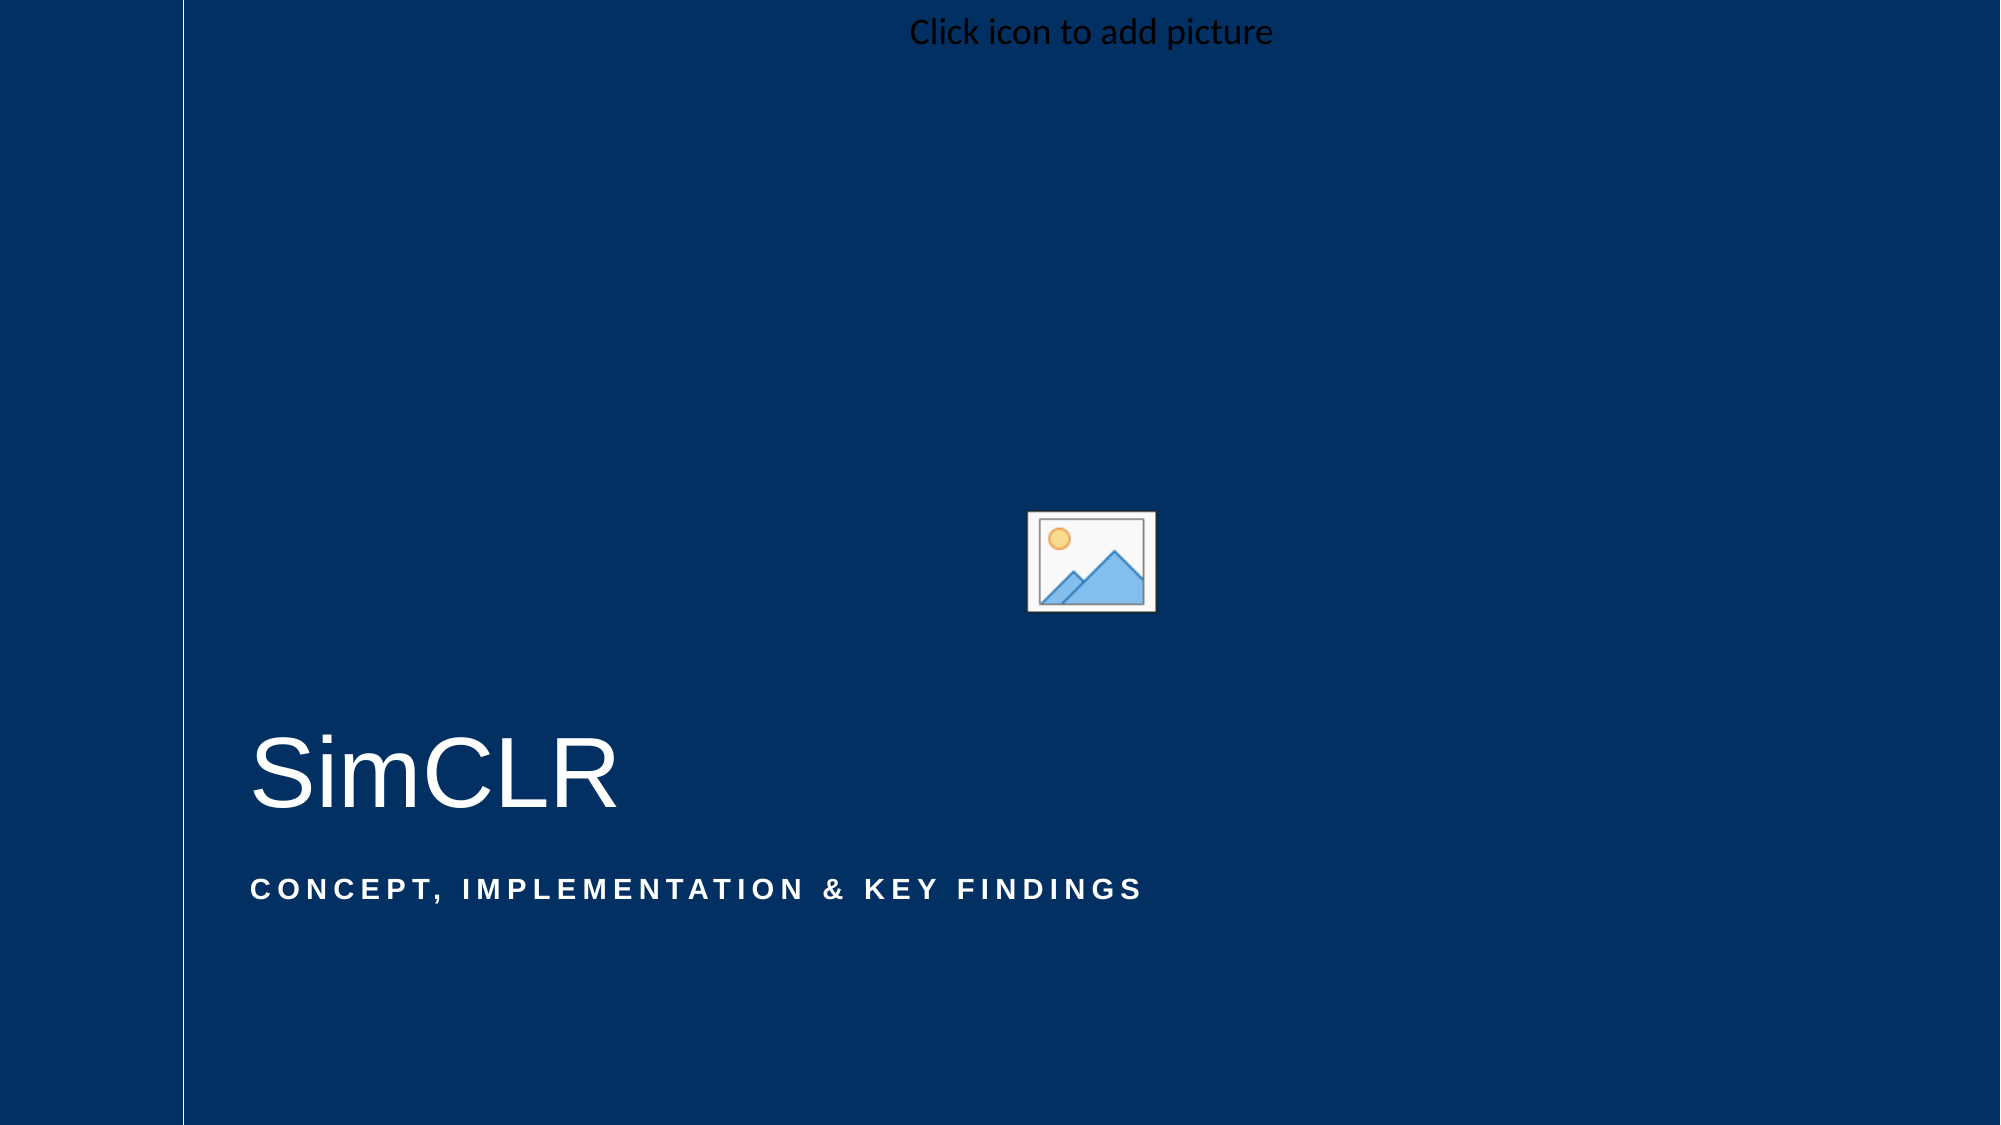

# SimCLR
Concept, Implementation & Key Findings